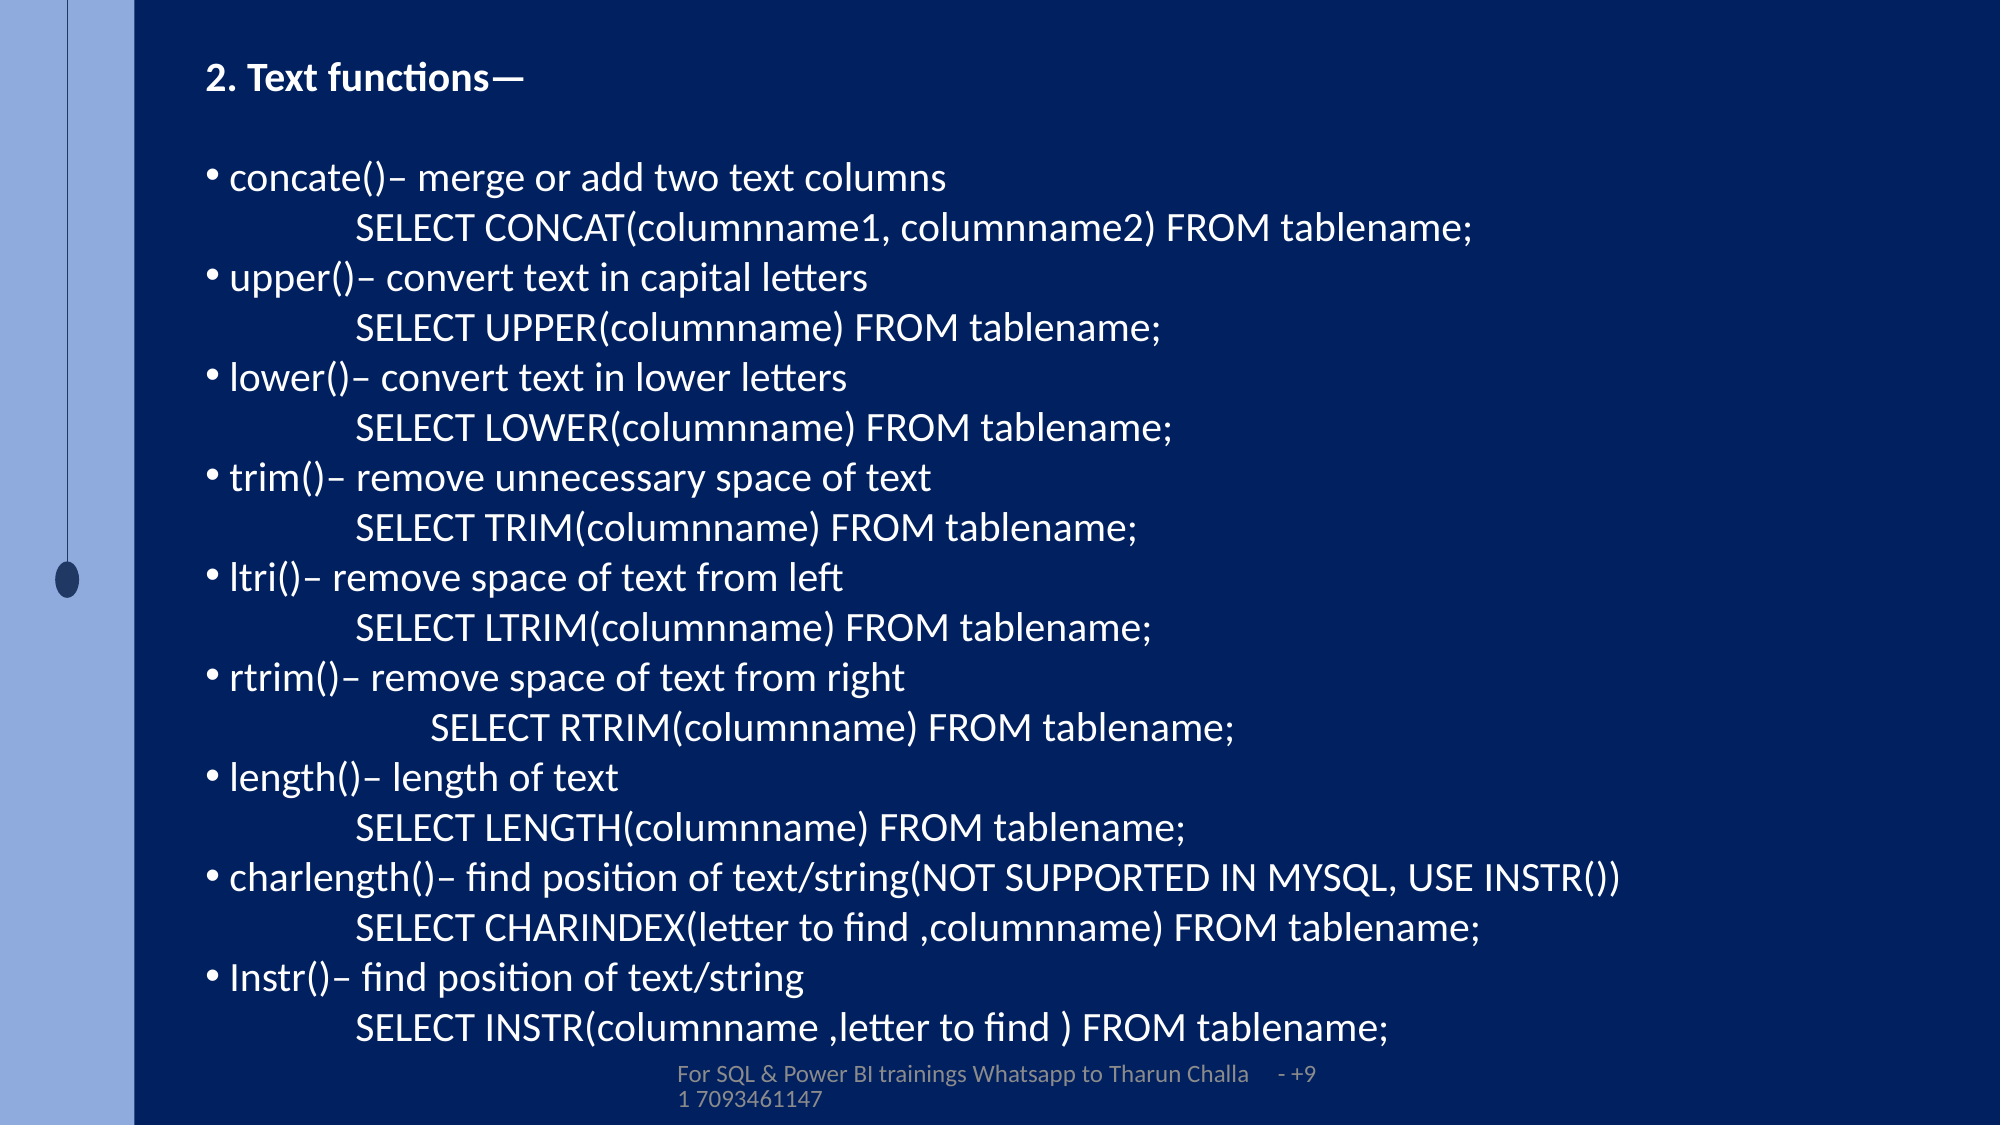

2. Text functions—

 concate()– merge or add two text columns
	SELECT CONCAT(columnname1, columnname2) FROM tablename;
 upper()– convert text in capital letters
	SELECT UPPER(columnname) FROM tablename;
 lower()– convert text in lower letters
	SELECT LOWER(columnname) FROM tablename;
 trim()– remove unnecessary space of text
	SELECT TRIM(columnname) FROM tablename;
 ltri()– remove space of text from left
	SELECT LTRIM(columnname) FROM tablename;
 rtrim()– remove space of text from right
	SELECT RTRIM(columnname) FROM tablename;
 length()– length of text
	SELECT LENGTH(columnname) FROM tablename;
 charlength()– find position of text/string(NOT SUPPORTED IN MYSQL, USE INSTR())
	SELECT CHARINDEX(letter to find ,columnname) FROM tablename;
 Instr()– find position of text/string
	SELECT INSTR(columnname ,letter to find ) FROM tablename;

For SQL & Power BI trainings Whatsapp to Tharun Challa     - +91 7093461147